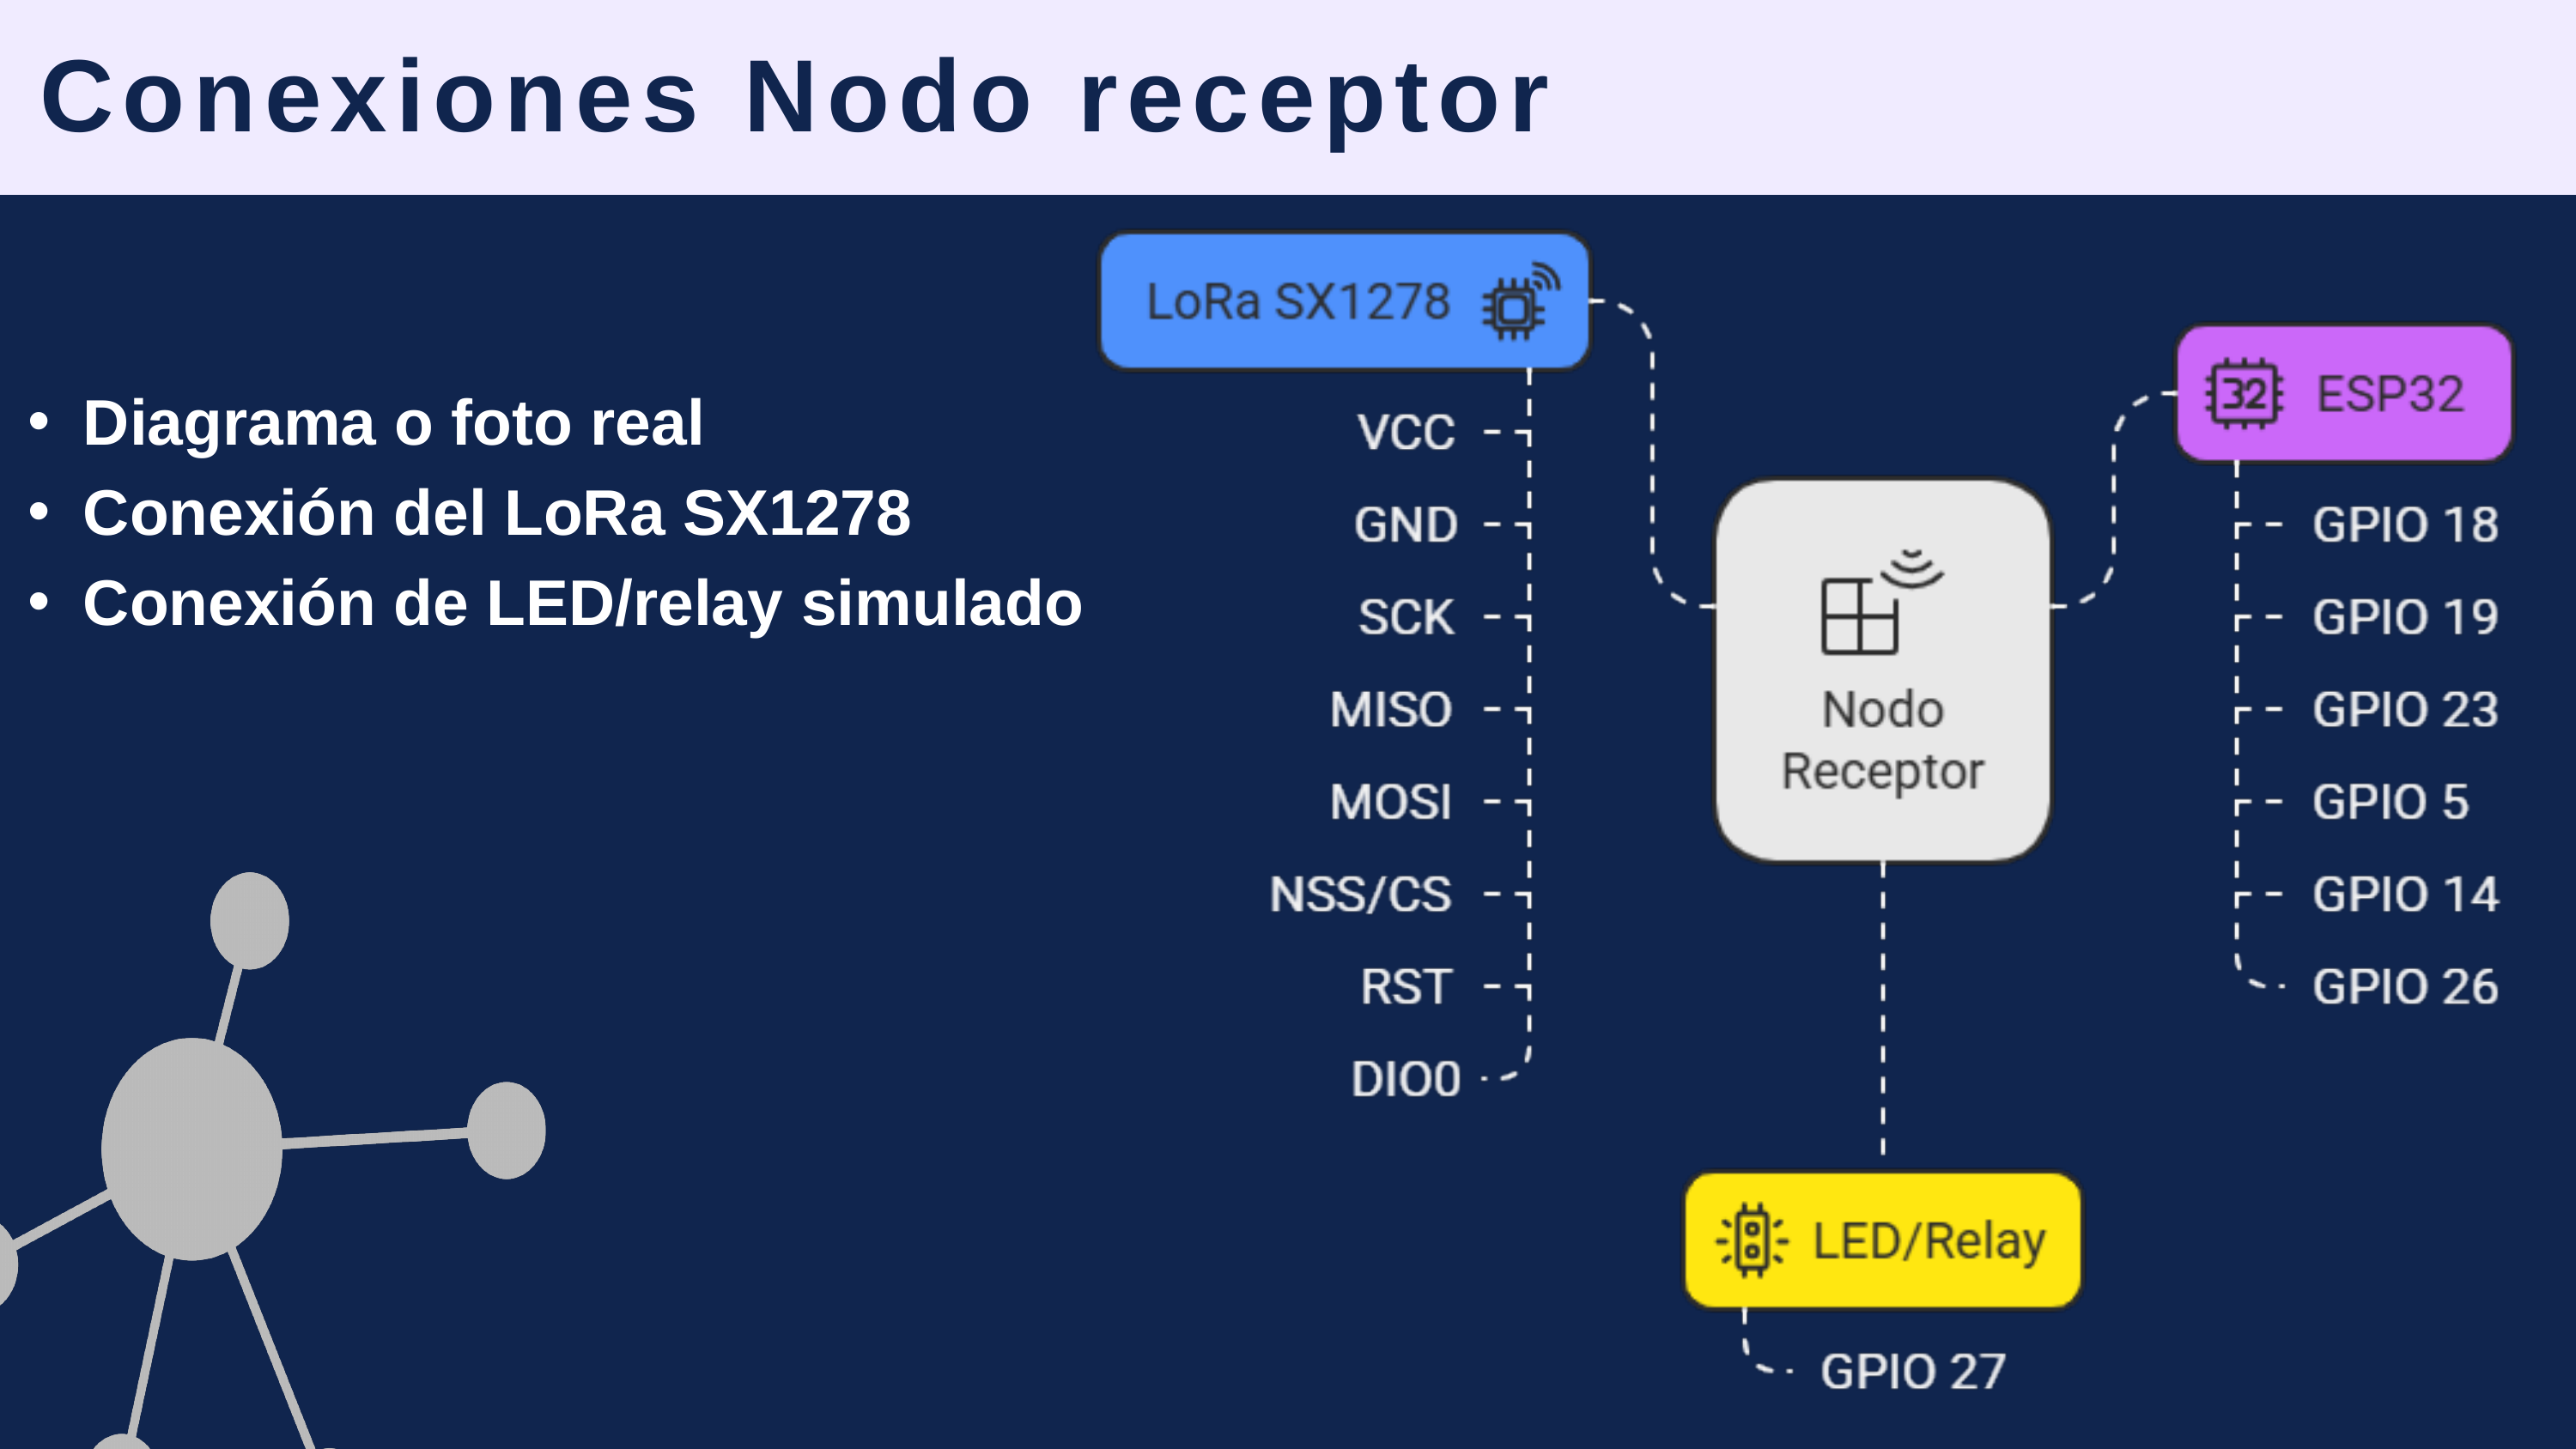

Conexiones Nodo receptor

Diagrama o foto real
Conexión del LoRa SX1278
Conexión de LED/relay simulado